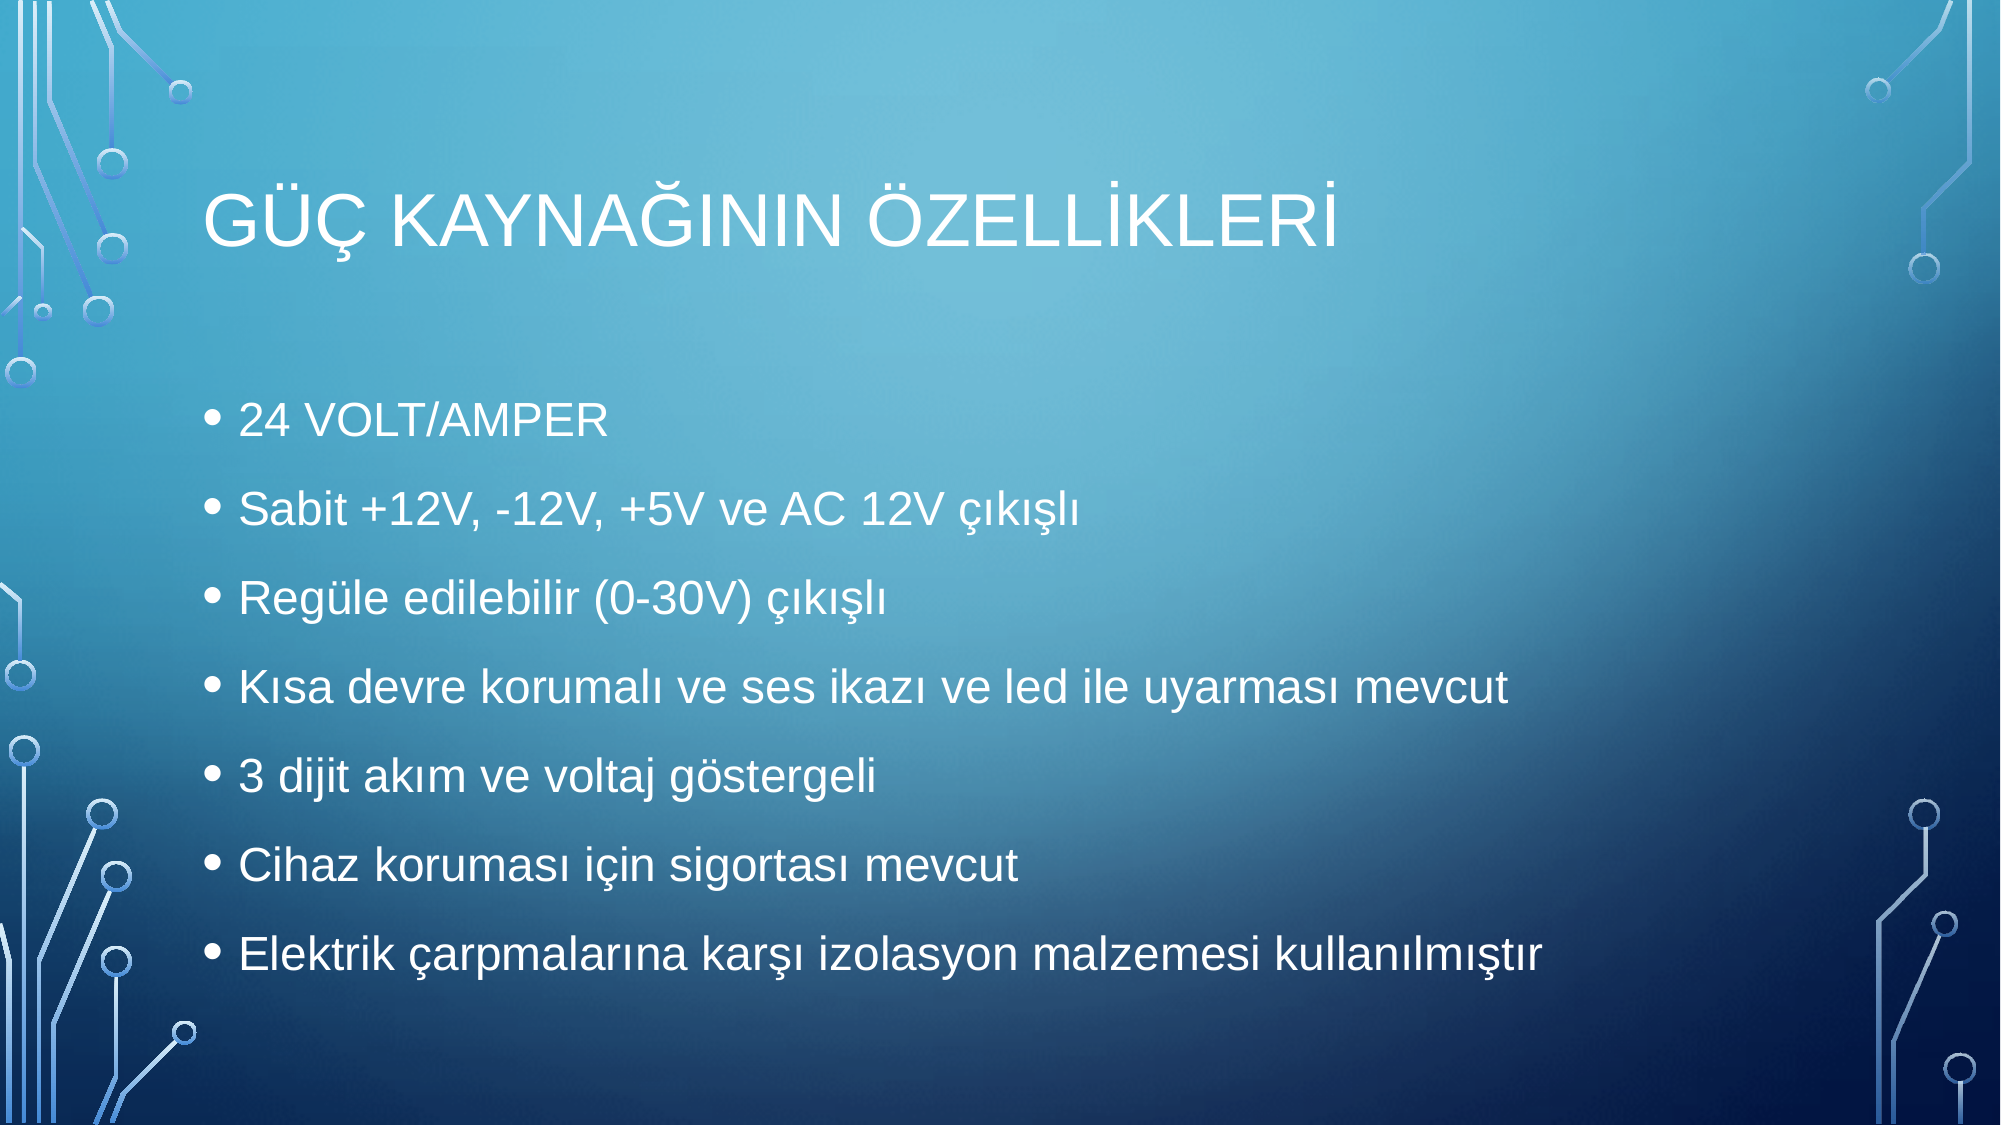

# Güç kaynağının özellikleri
24 VOLT/AMPER
Sabit +12V, -12V, +5V ve AC 12V çıkışlı
Regüle edilebilir (0-30V) çıkışlı
Kısa devre korumalı ve ses ikazı ve led ile uyarması mevcut
3 dijit akım ve voltaj göstergeli
Cihaz koruması için sigortası mevcut
Elektrik çarpmalarına karşı izolasyon malzemesi kullanılmıştır